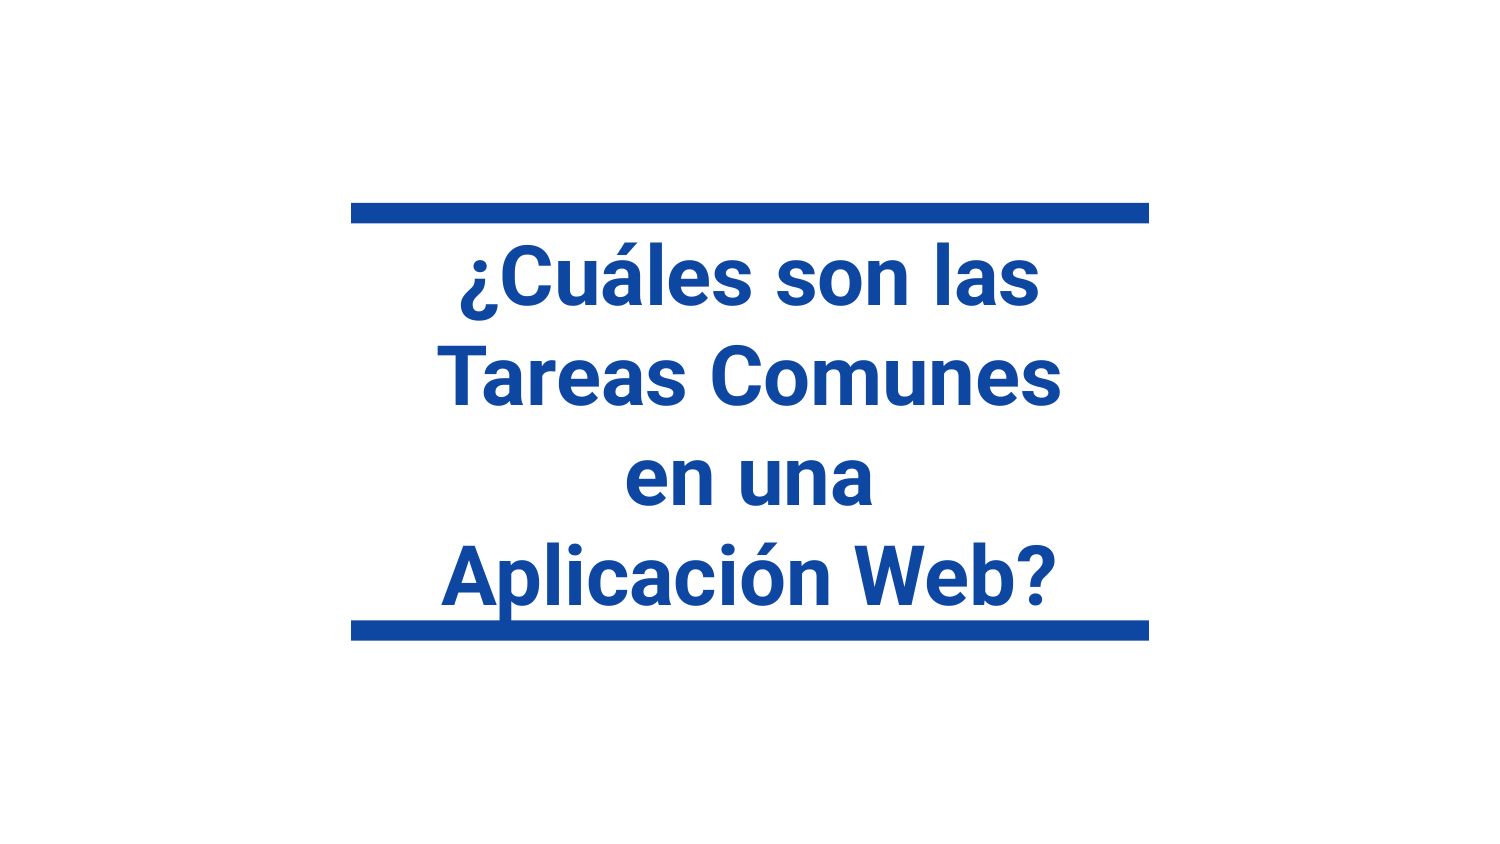

# ¿Cuáles son las Tareas Comunes en una Aplicación Web?